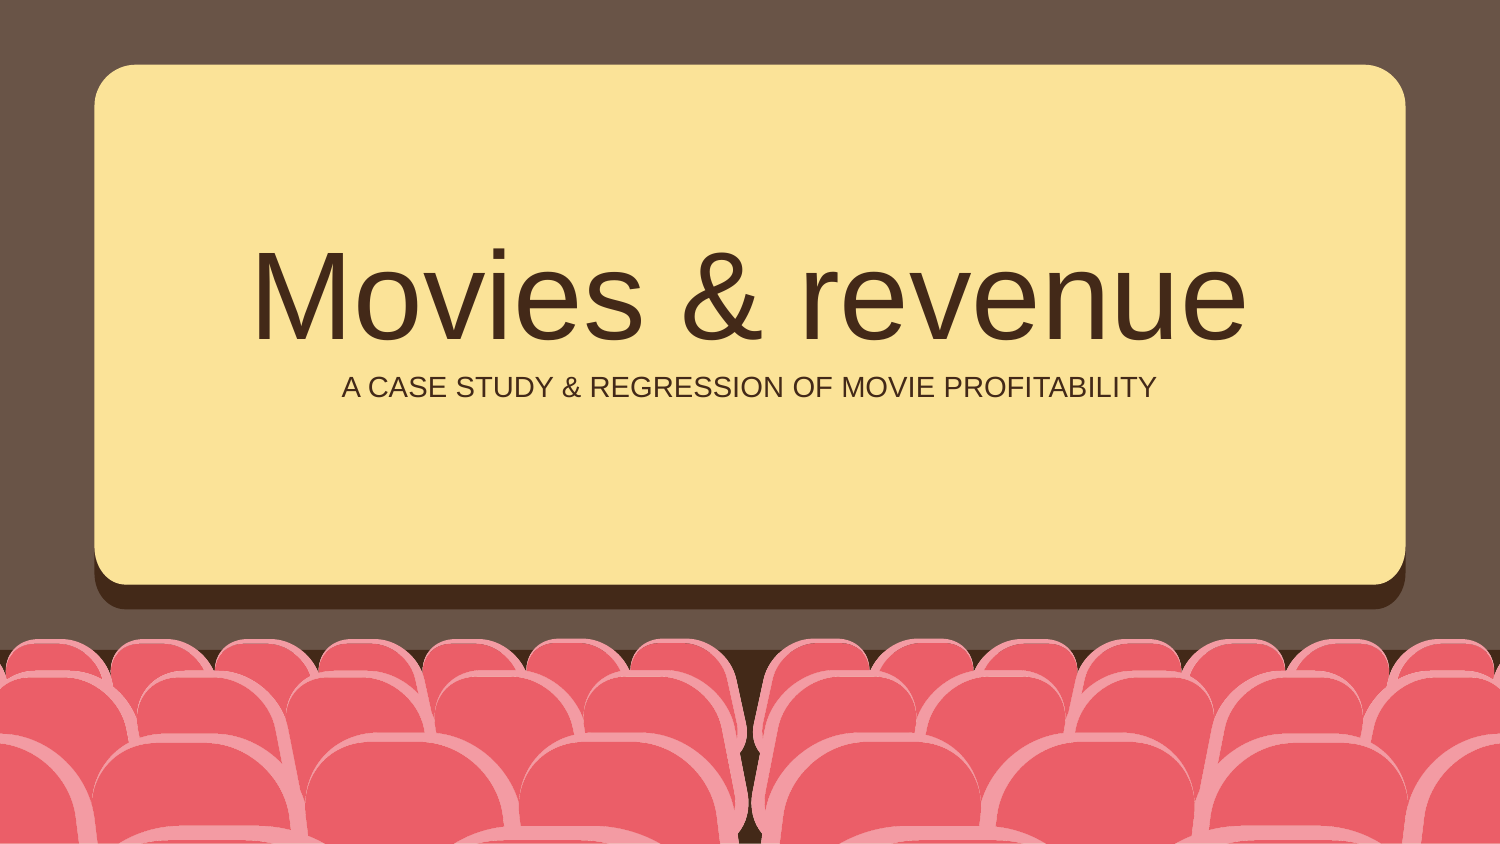

# Movies & revenue
A CASE STUDY & REGRESSION OF MOVIE PROFITABILITY